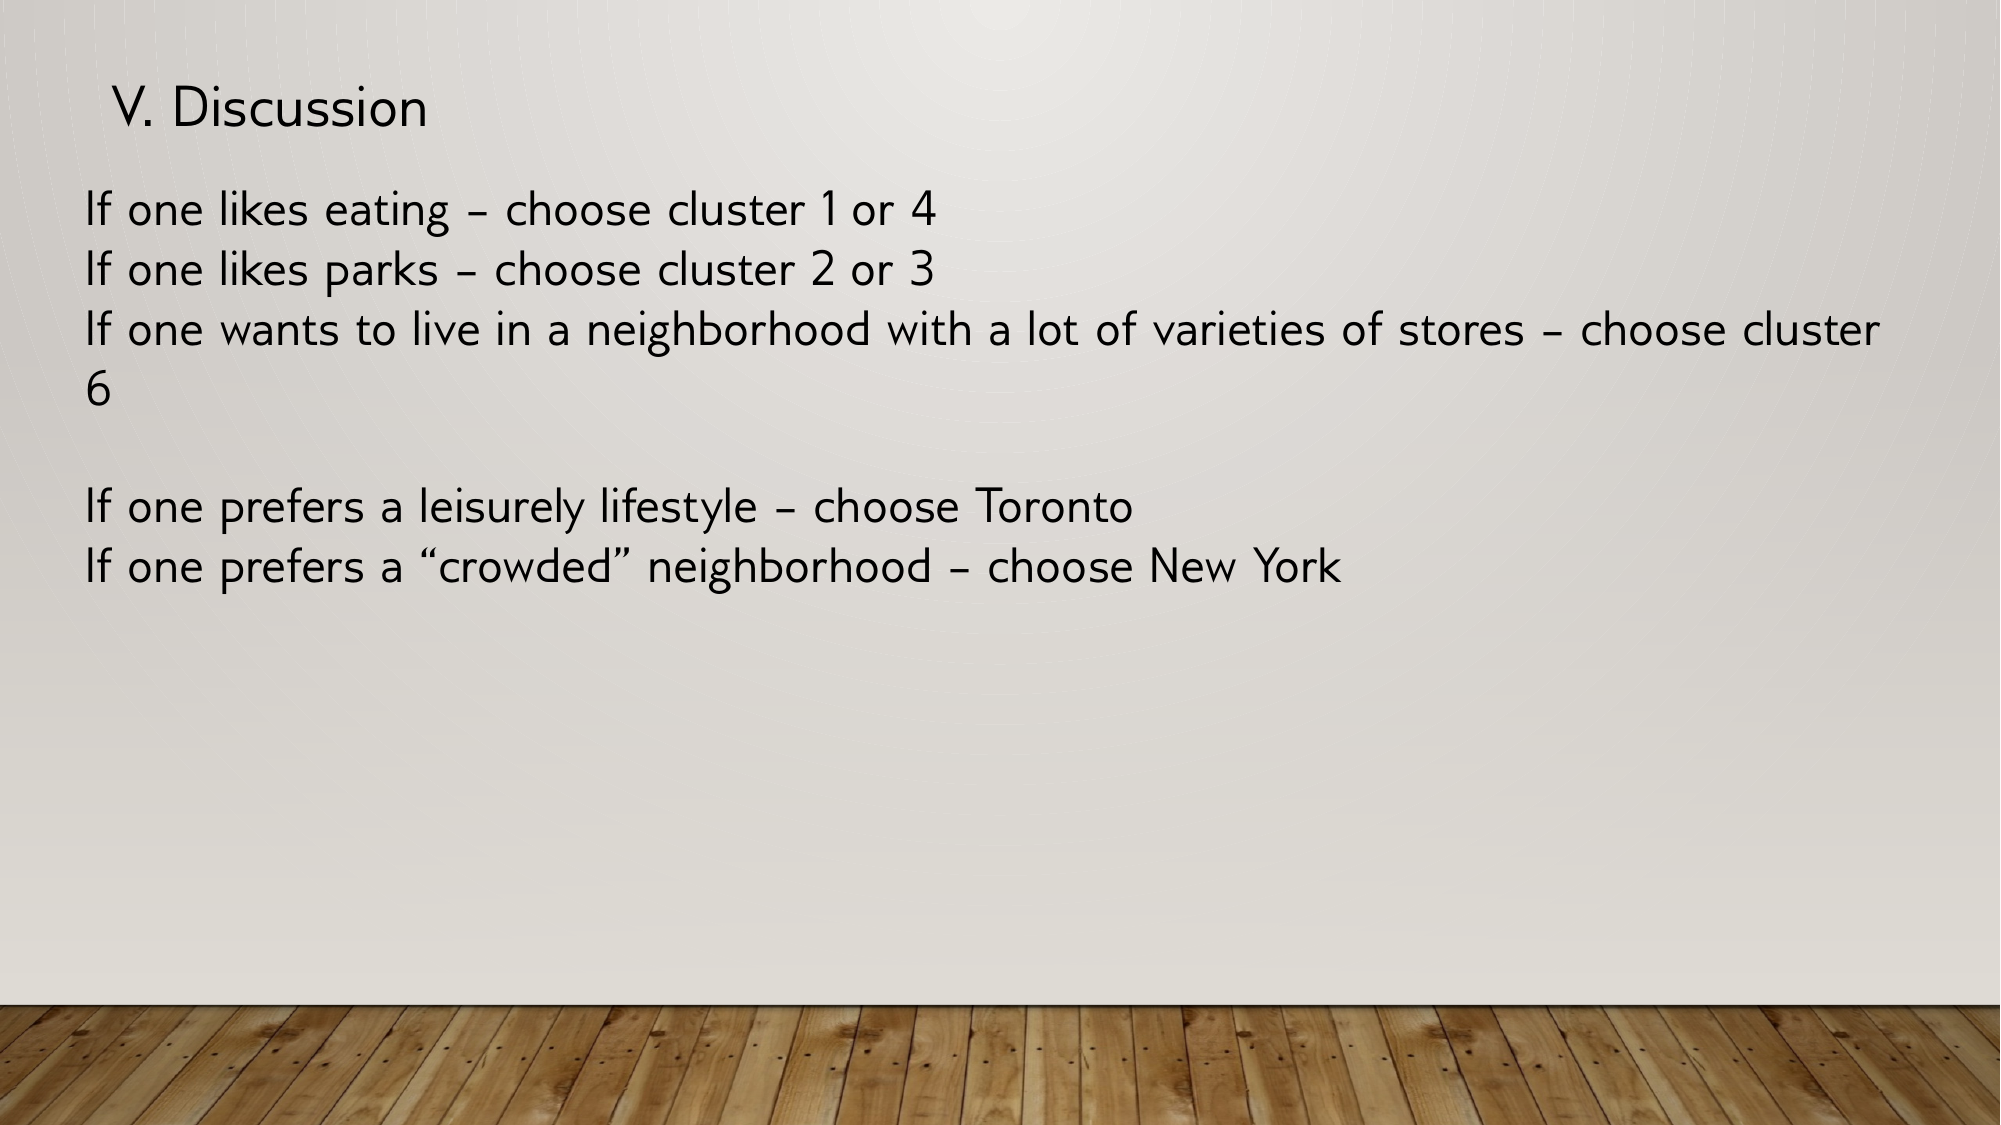

V. Discussion

If one likes eating – choose cluster 1 or 4
If one likes parks – choose cluster 2 or 3
If one wants to live in a neighborhood with a lot of varieties of stores – choose cluster 6
If one prefers a leisurely lifestyle – choose Toronto
If one prefers a “crowded” neighborhood – choose New York